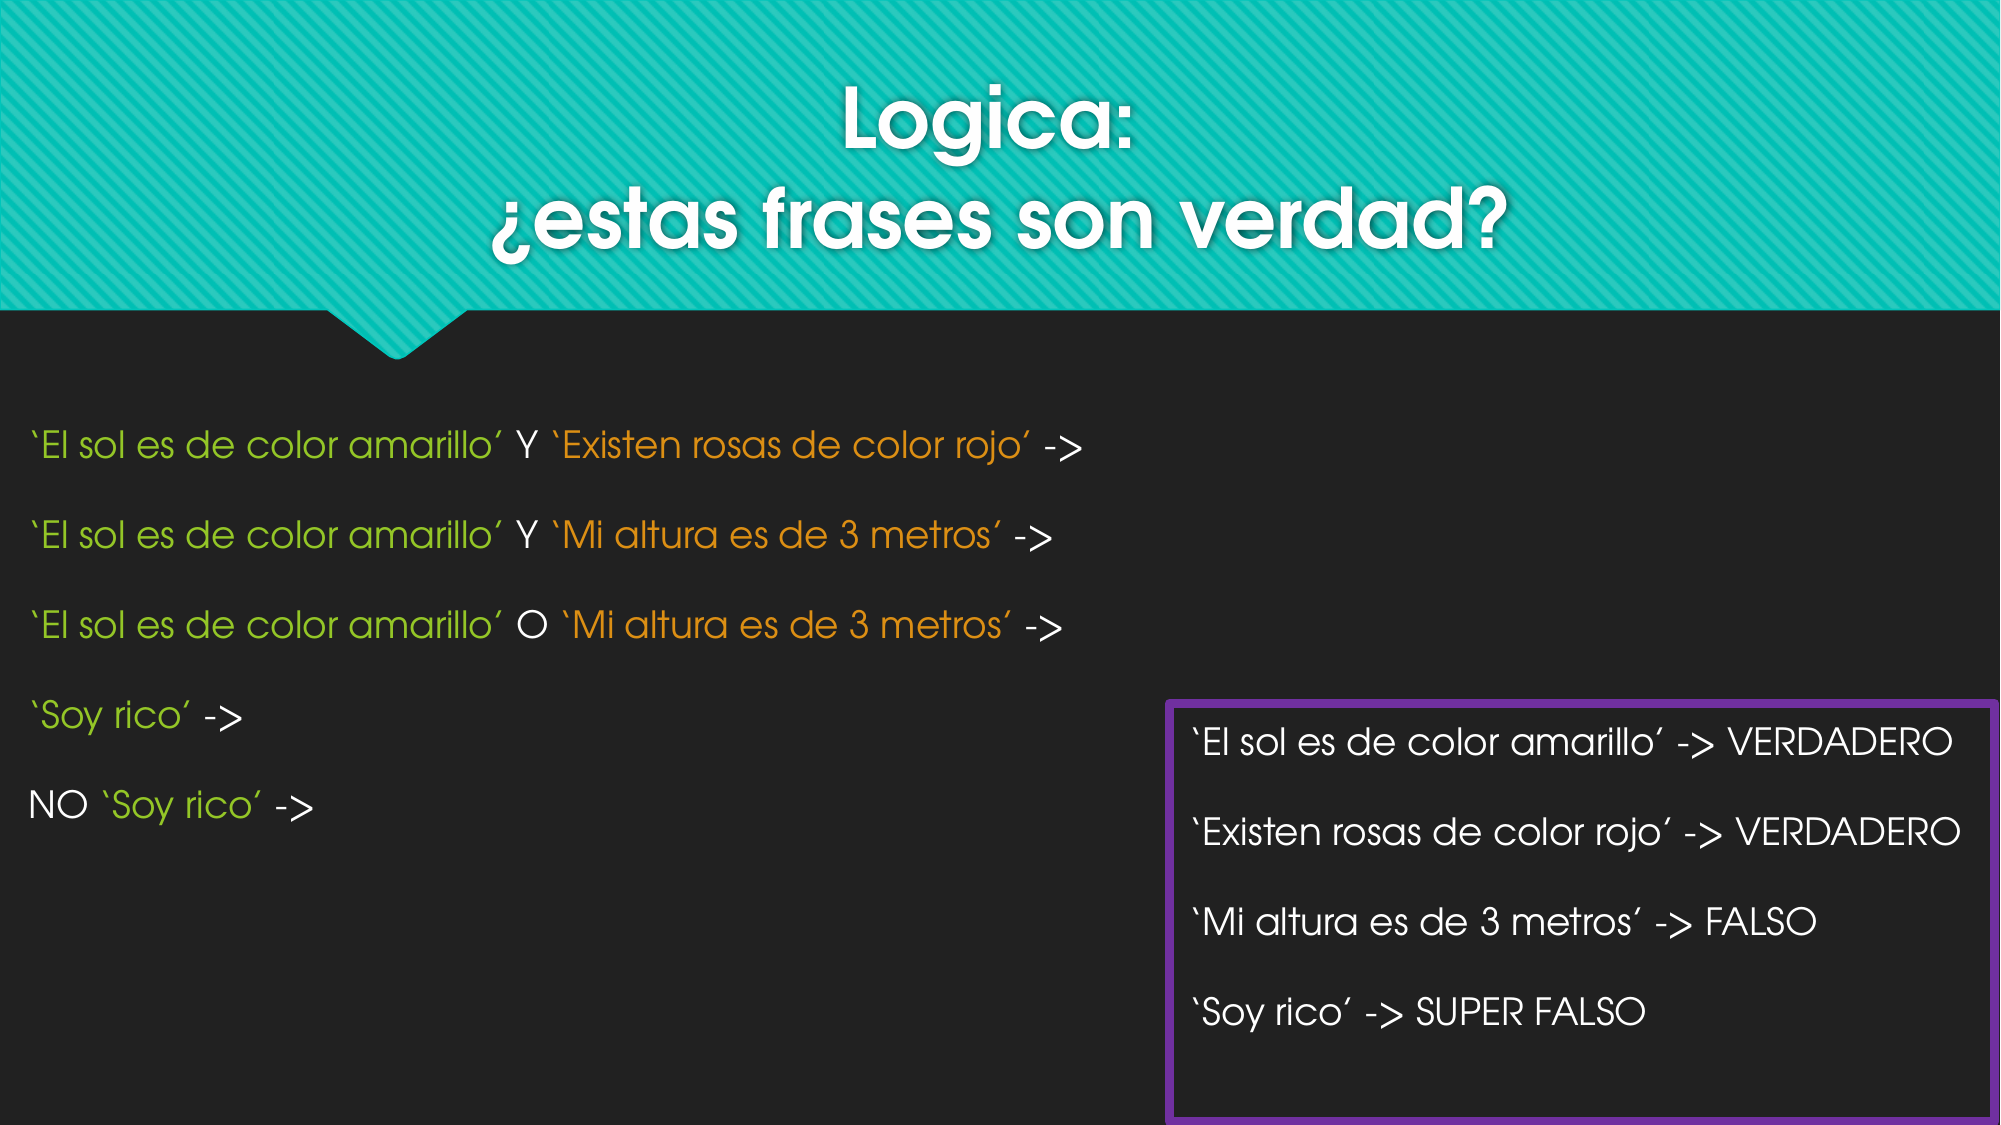

# Logica: ¿estas frases son verdad?

‘El sol es de color amarillo’ Y ‘Existen rosas de color rojo’ ->

‘El sol es de color amarillo’ Y ‘Mi altura es de 3 metros’ ->

‘El sol es de color amarillo’ O ‘Mi altura es de 3 metros’ ->

‘Soy rico’ ->

NO ‘Soy rico’ ->

‘El sol es de color amarillo’ -> VERDADERO

‘Existen rosas de color rojo’ -> VERDADERO

‘Mi altura es de 3 metros’ -> FALSO

‘Soy rico’ -> SUPER FALSO